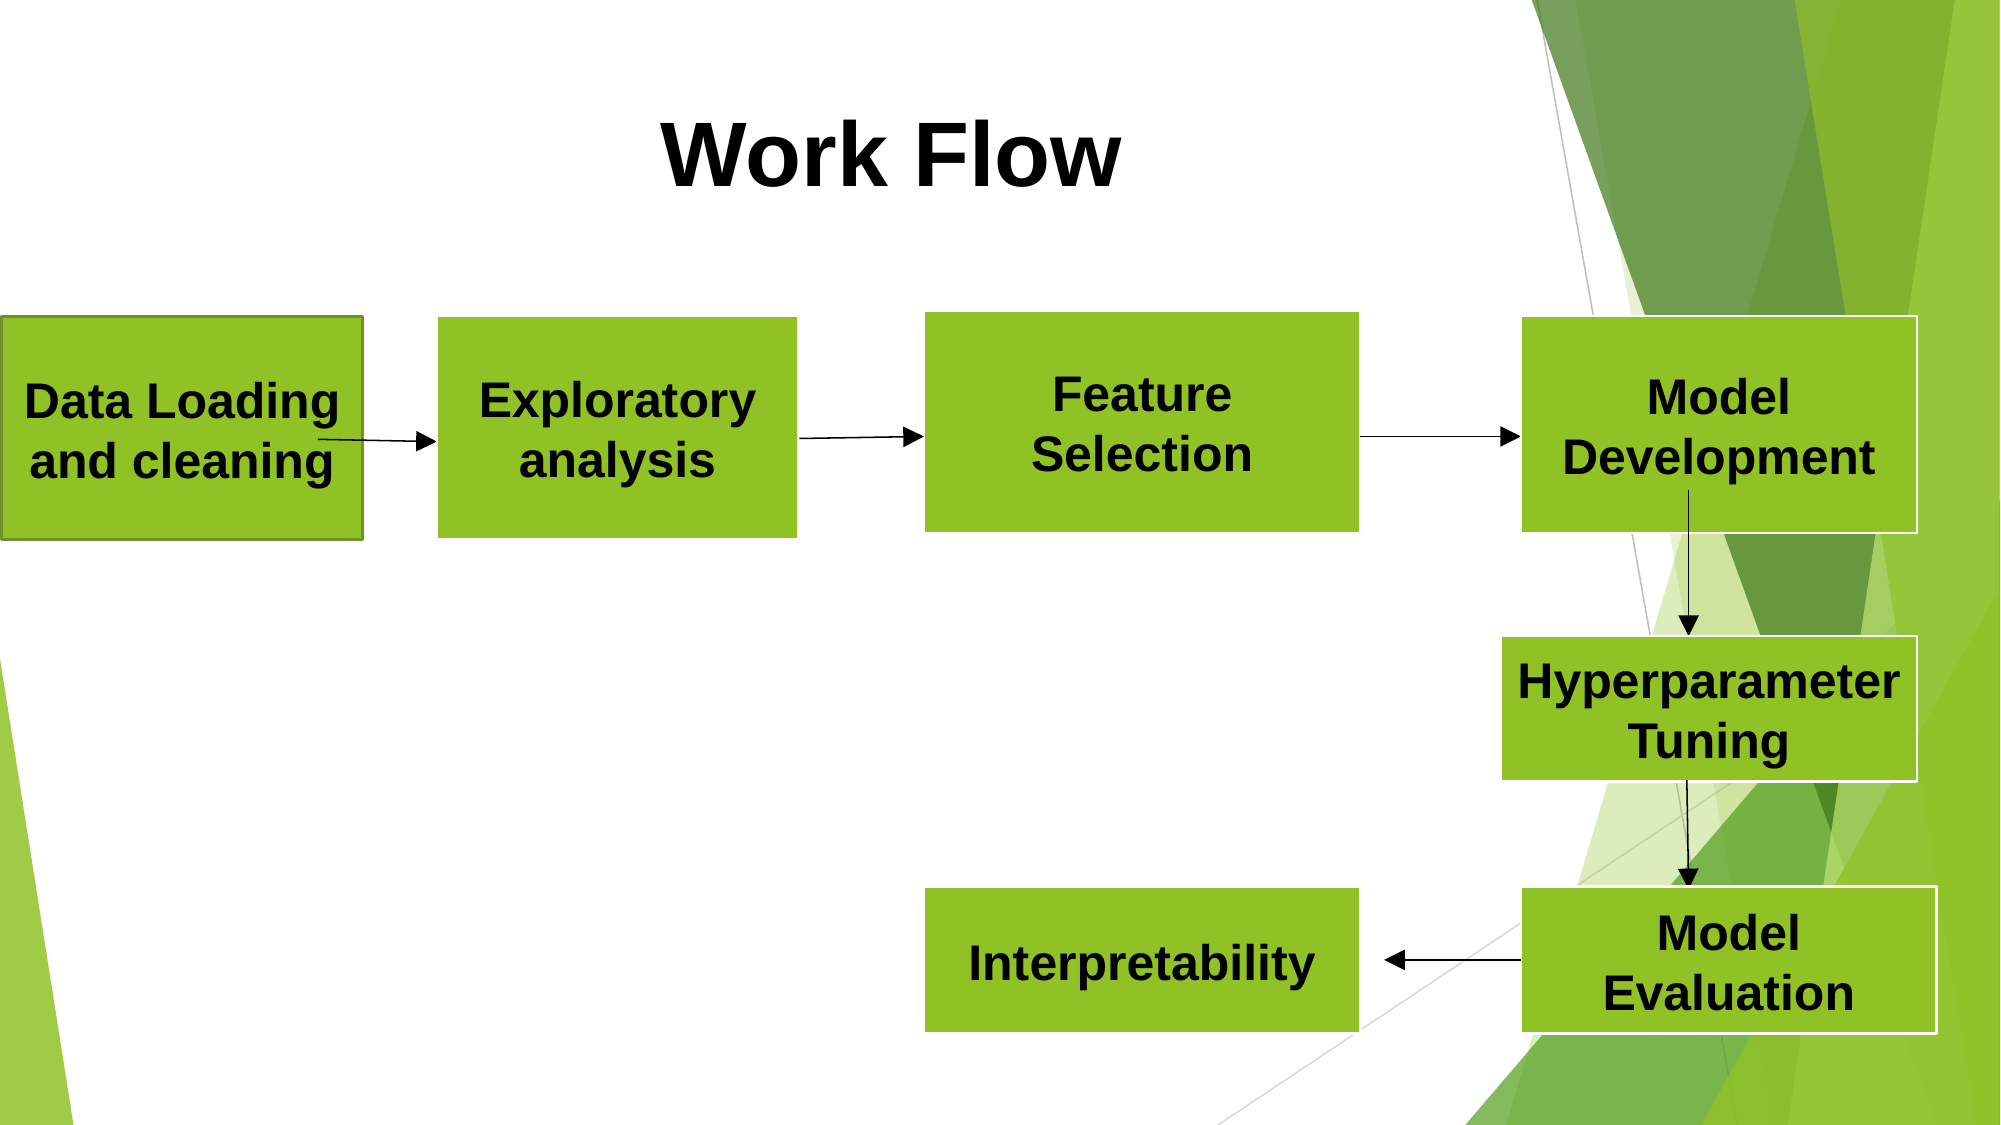

# Work Flow

Feature Selection
Exploratory analysis
Model Development
Data Loading and cleaning
Hyperparameter Tuning
Interpretability
Model Evaluation